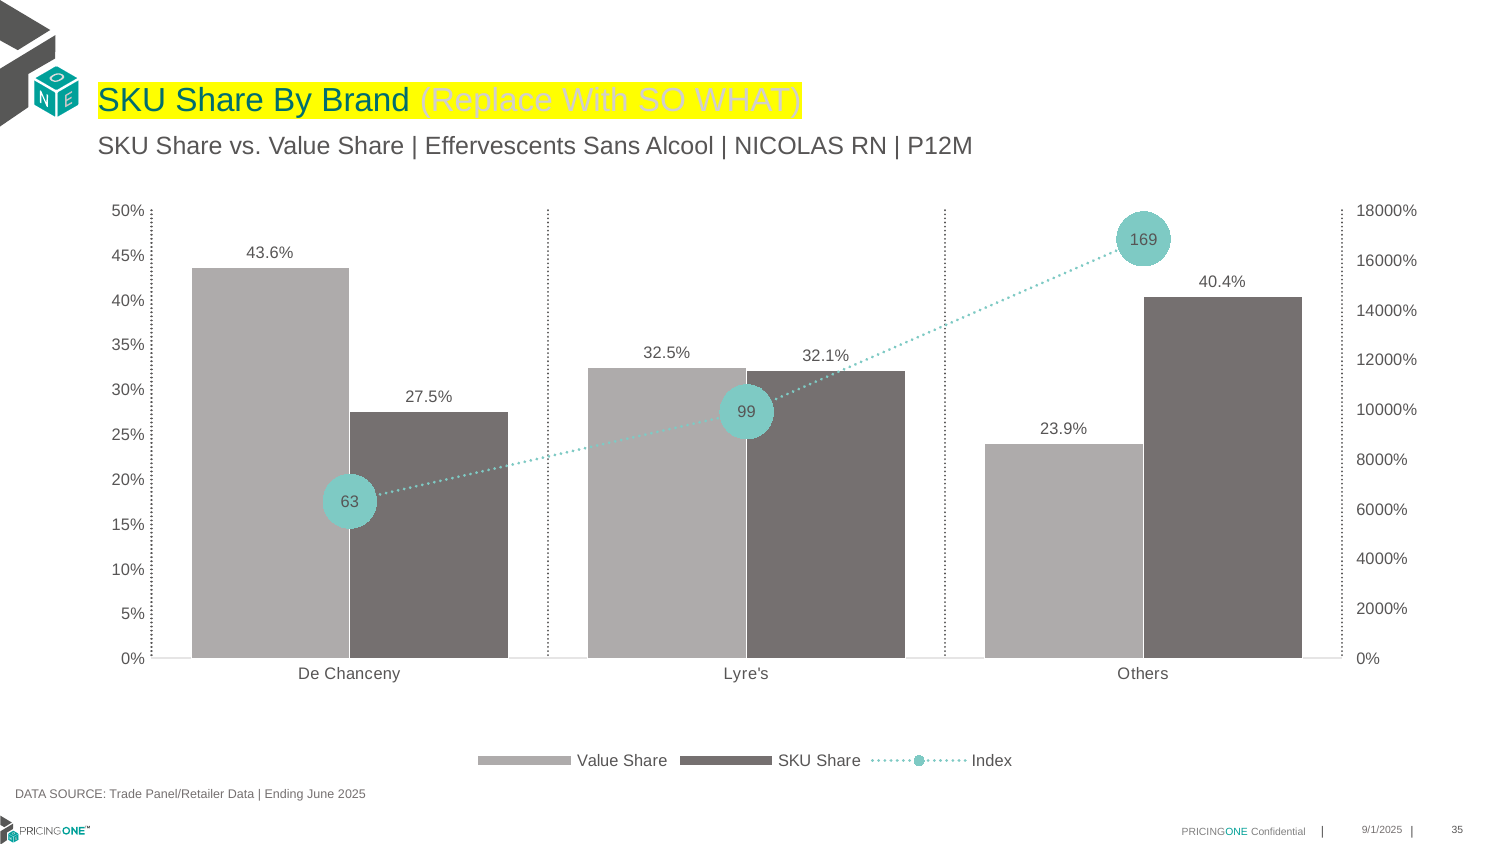

# SKU Share By Brand (Replace With SO WHAT)
SKU Share vs. Value Share | Effervescents Sans Alcool | NICOLAS RN | P12M

### Chart

| Category | Value Share | SKU Share | Index |
|---|---|---|---|
| De Chanceny | 0.4359518405210698 | 0.275 | 63.080362195812114 |
| Lyre's | 0.3245830454949176 | 0.32142857142857145 | 99.0281457672762 |
| Others | 0.23946511398401263 | 0.4035714285714286 | 168.5303641341144 |
DATA SOURCE: Trade Panel/Retailer Data | Ending June 2025

9/1/2025
35